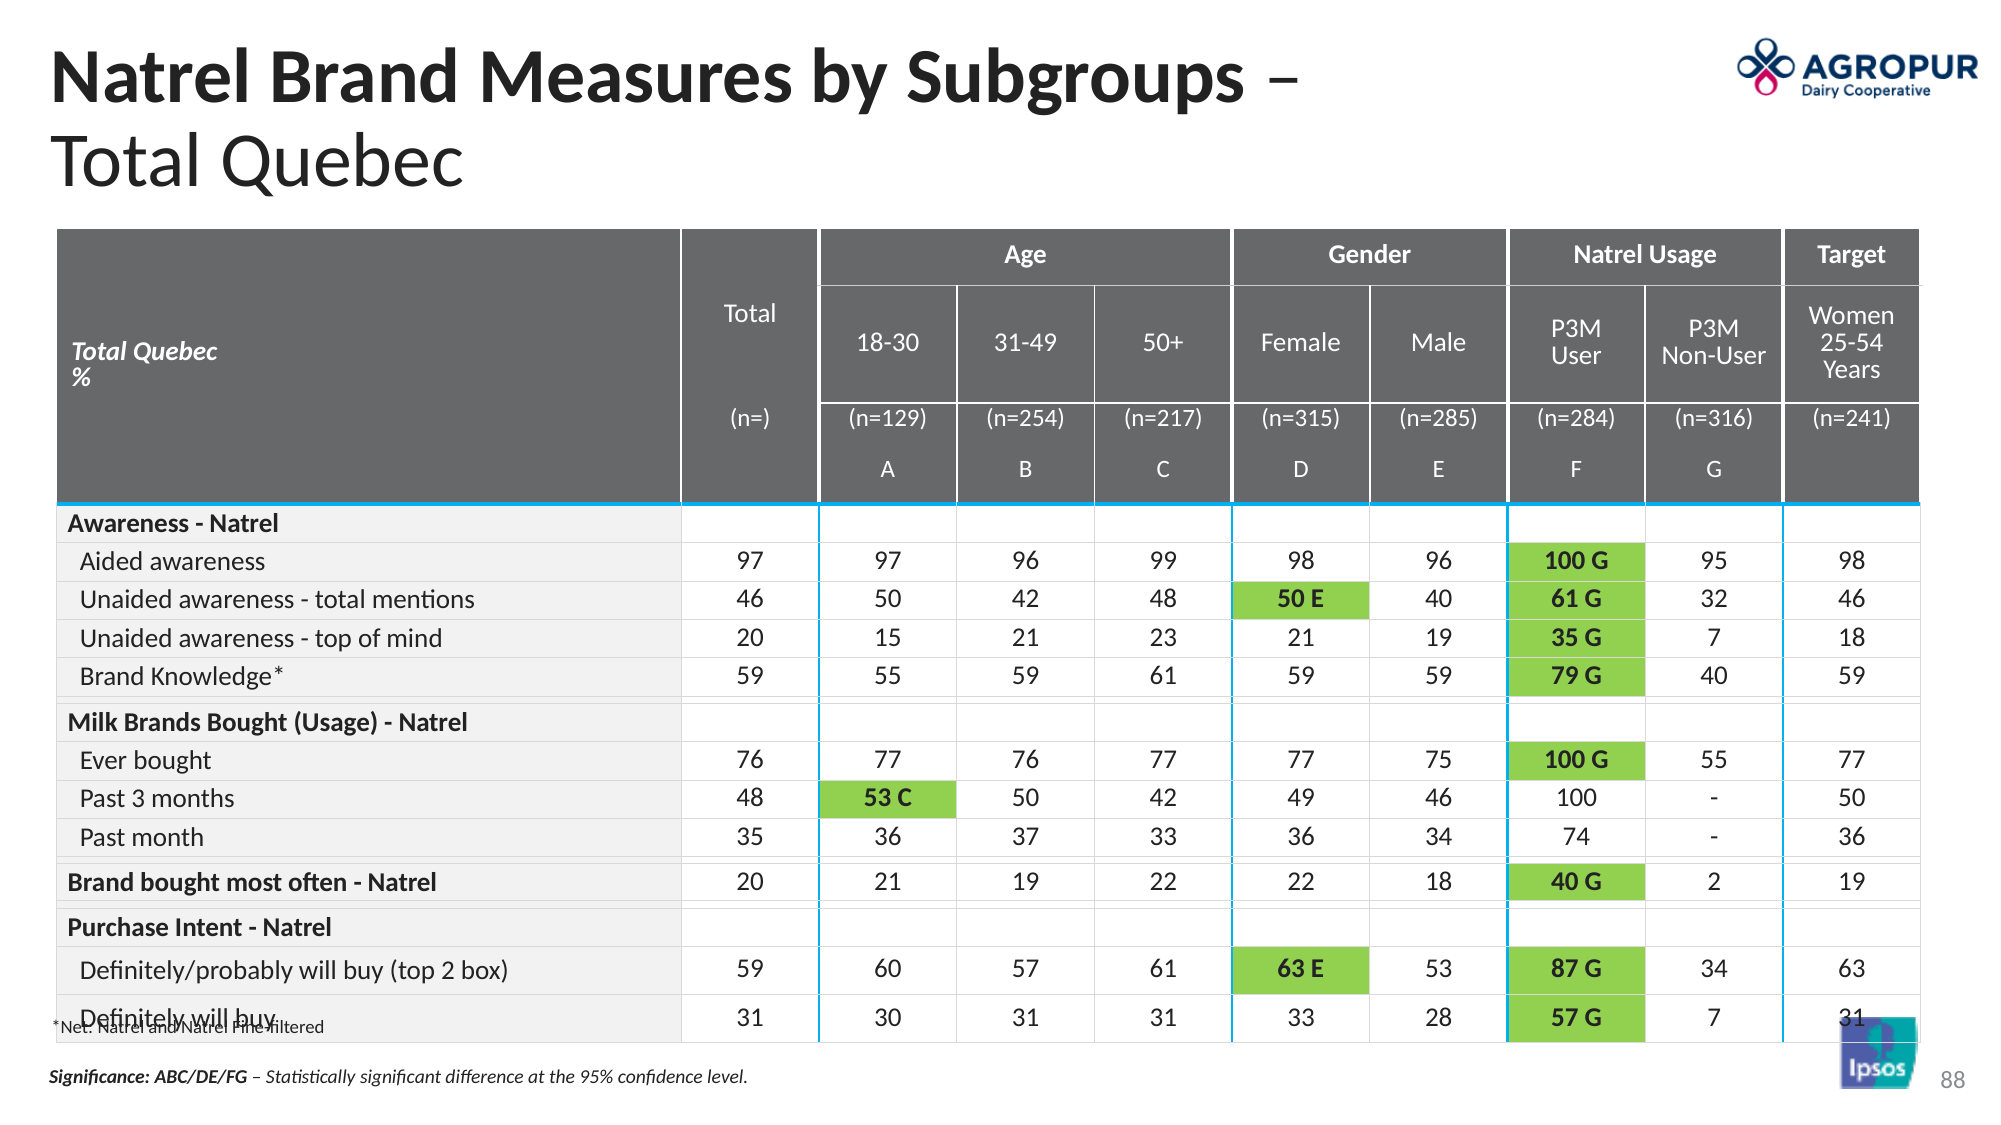

# Natrel Brand Measures by Subgroups – Total Quebec
| Total Quebec % | Total | Age |  |  | Gender |  | Natrel Usage |  | Target |
| --- | --- | --- | --- | --- | --- | --- | --- | --- | --- |
|  |  | 18-30 | 31-49 | 50+ | Female | Male | P3M User | P3M Non-User | Women 25-54 Years |
|  | (n=) | (n=129) | (n=254) | (n=217) | (n=315) | (n=285) | (n=284) | (n=316) | (n=241) |
|  |  | A | B | C | D | E | F | G |  |
| Awareness - Natrel |  |  |  |  |  |  |  |  |  |
| Aided awareness | 97 | 97 | 96 | 99 | 98 | 96 | 100 G | 95 | 98 |
| Unaided awareness - total mentions | 46 | 50 | 42 | 48 | 50 E | 40 | 61 G | 32 | 46 |
| Unaided awareness - top of mind | 20 | 15 | 21 | 23 | 21 | 19 | 35 G | 7 | 18 |
| Brand Knowledge\* | 59 | 55 | 59 | 61 | 59 | 59 | 79 G | 40 | 59 |
|  |  |  |  |  |  |  |  |  |  |
| Milk Brands Bought (Usage) - Natrel |  |  |  |  |  |  |  |  |  |
| Ever bought | 76 | 77 | 76 | 77 | 77 | 75 | 100 G | 55 | 77 |
| Past 3 months | 48 | 53 C | 50 | 42 | 49 | 46 | 100 | - | 50 |
| Past month | 35 | 36 | 37 | 33 | 36 | 34 | 74 | - | 36 |
|  |  |  |  |  |  |  |  |  |  |
| Brand bought most often - Natrel | 20 | 21 | 19 | 22 | 22 | 18 | 40 G | 2 | 19 |
|  |  |  |  |  |  |  |  |  |  |
| Purchase Intent - Natrel |  |  |  |  |  |  |  |  |  |
| Definitely/probably will buy (top 2 box) | 59 | 60 | 57 | 61 | 63 E | 53 | 87 G | 34 | 63 |
| Definitely will buy | 31 | 30 | 31 | 31 | 33 | 28 | 57 G | 7 | 31 |
*Net: Natrel and Natrel Fine-filtered
Significance: ABC/DE/FG – Statistically significant difference at the 95% confidence level.